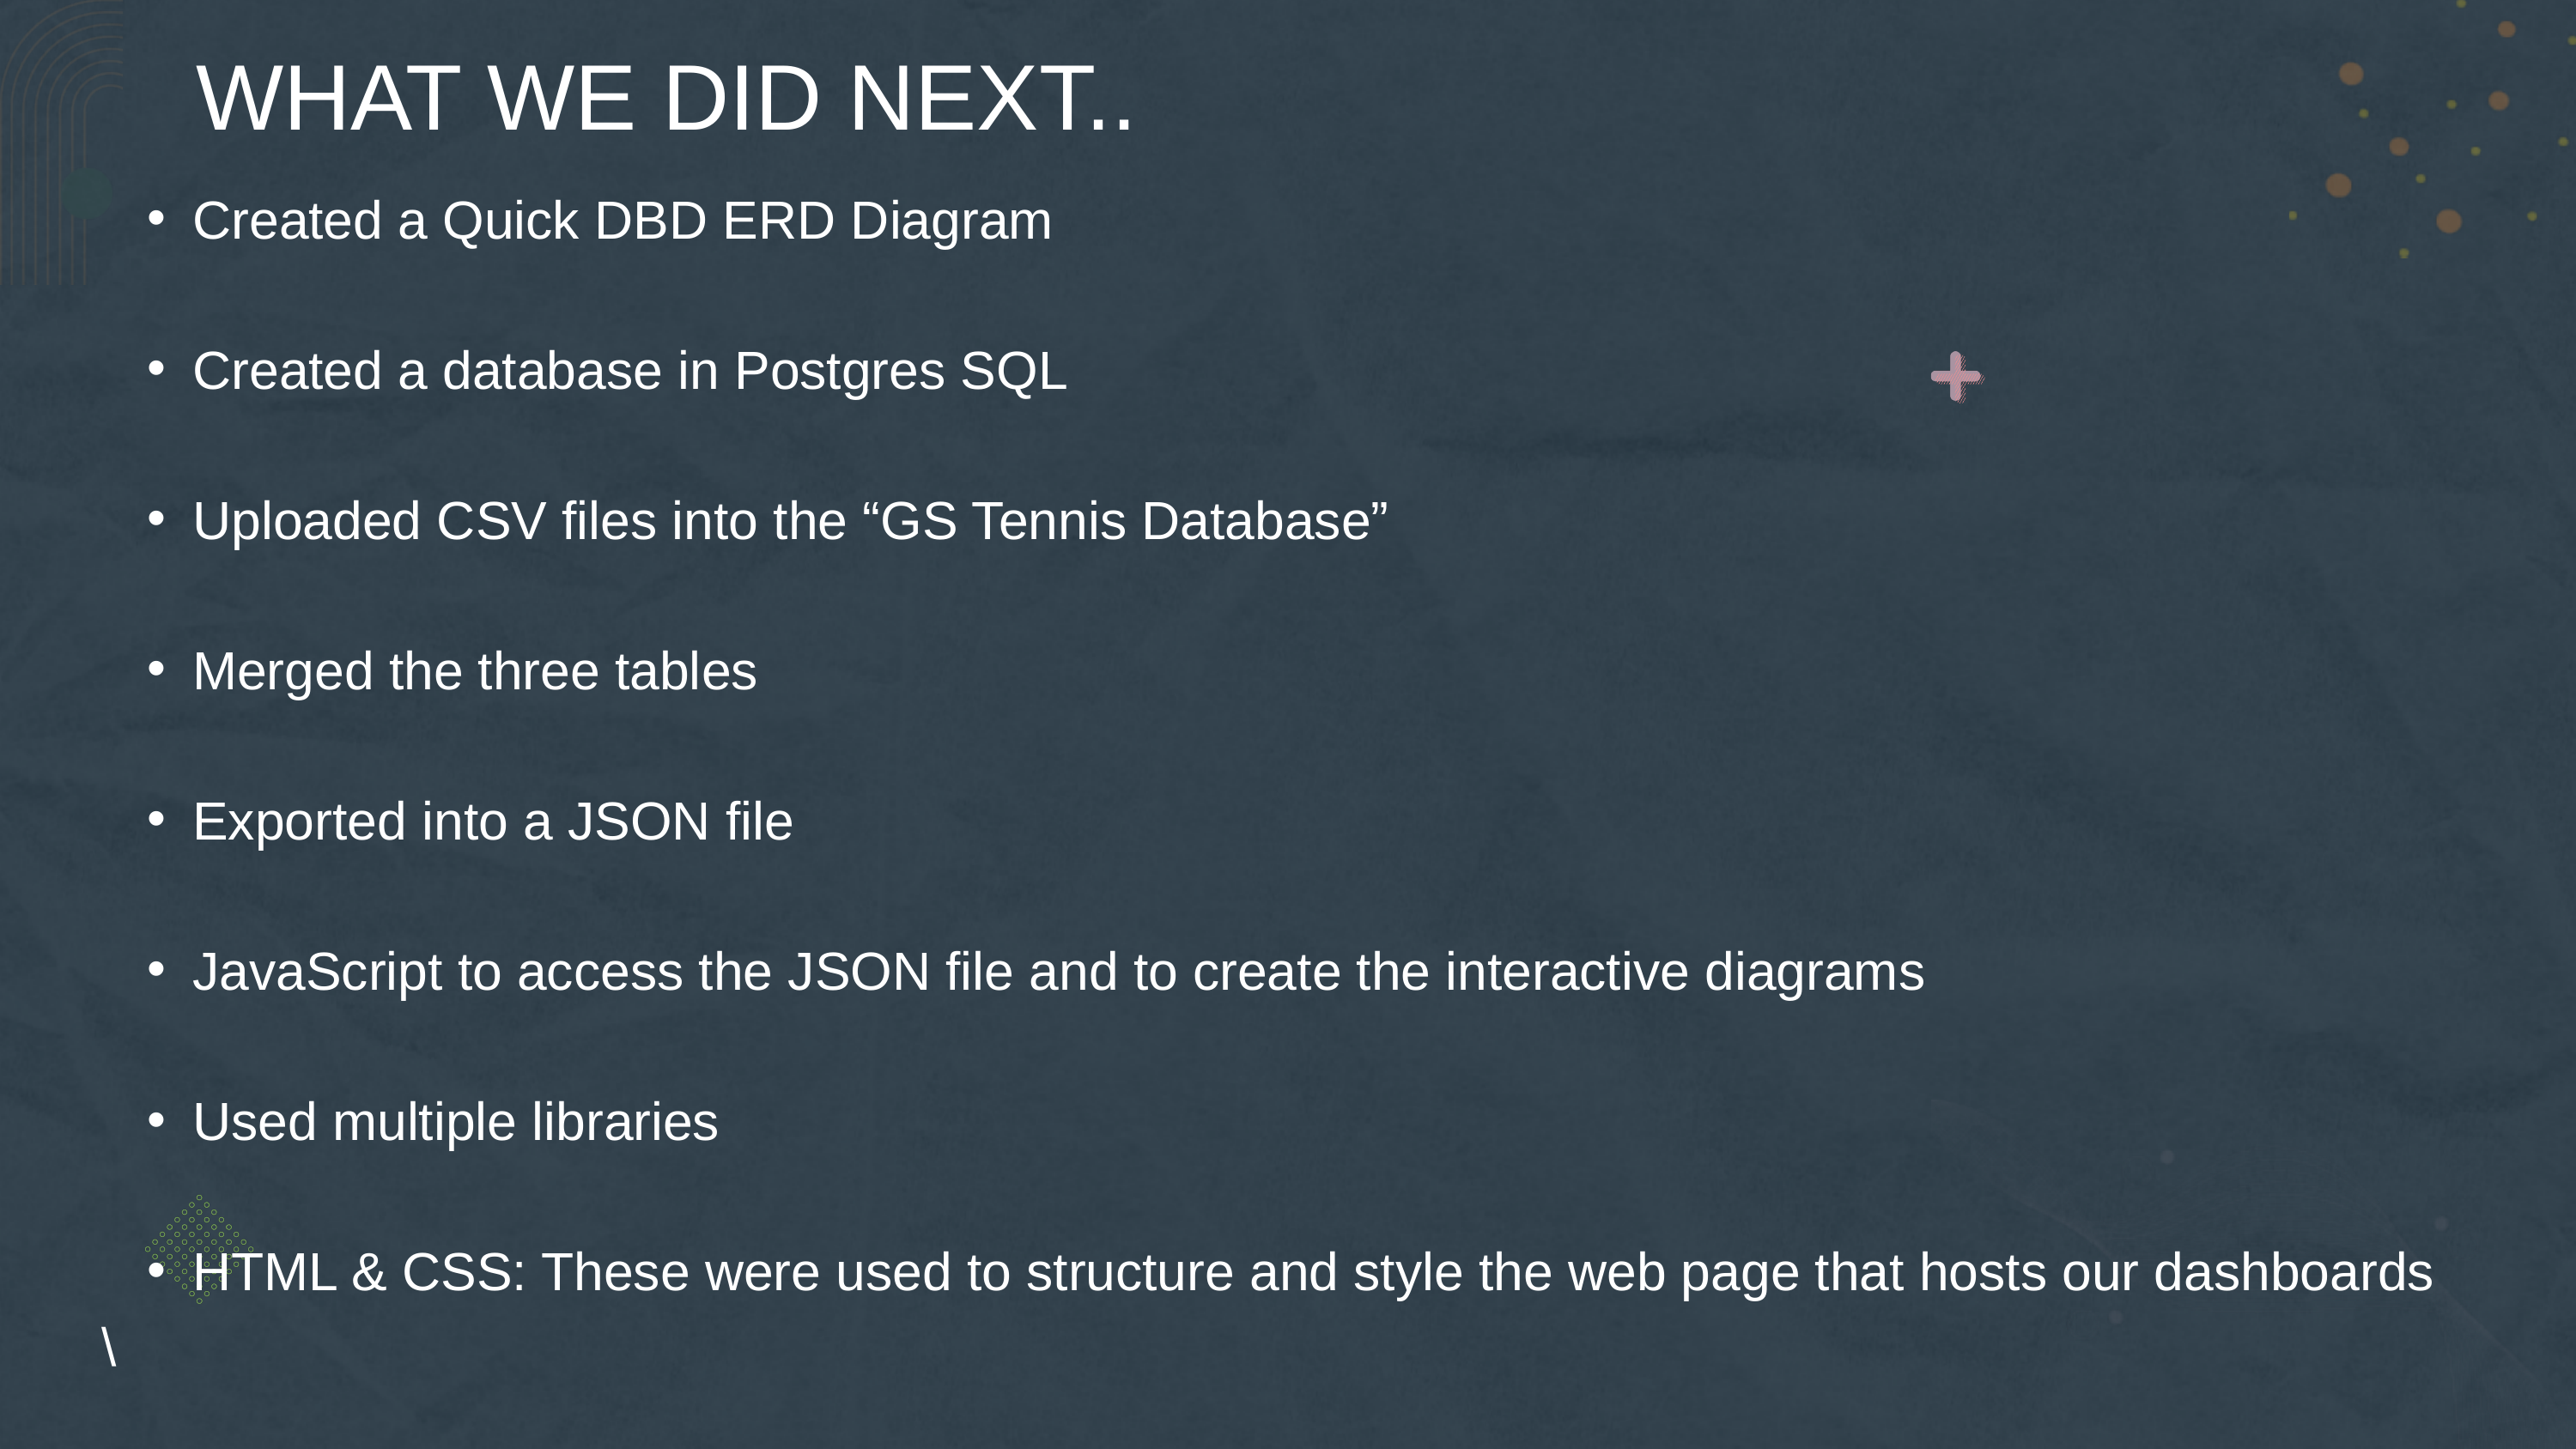

WHAT WE DID NEXT..
Created a Quick DBD ERD Diagram

Created a database in Postgres SQL

Uploaded CSV files into the “GS Tennis Database”

Merged the three tables

Exported into a JSON file

JavaScript to access the JSON file and to create the interactive diagrams

Used multiple libraries

HTML & CSS: These were used to structure and style the web page that hosts our dashboards
\